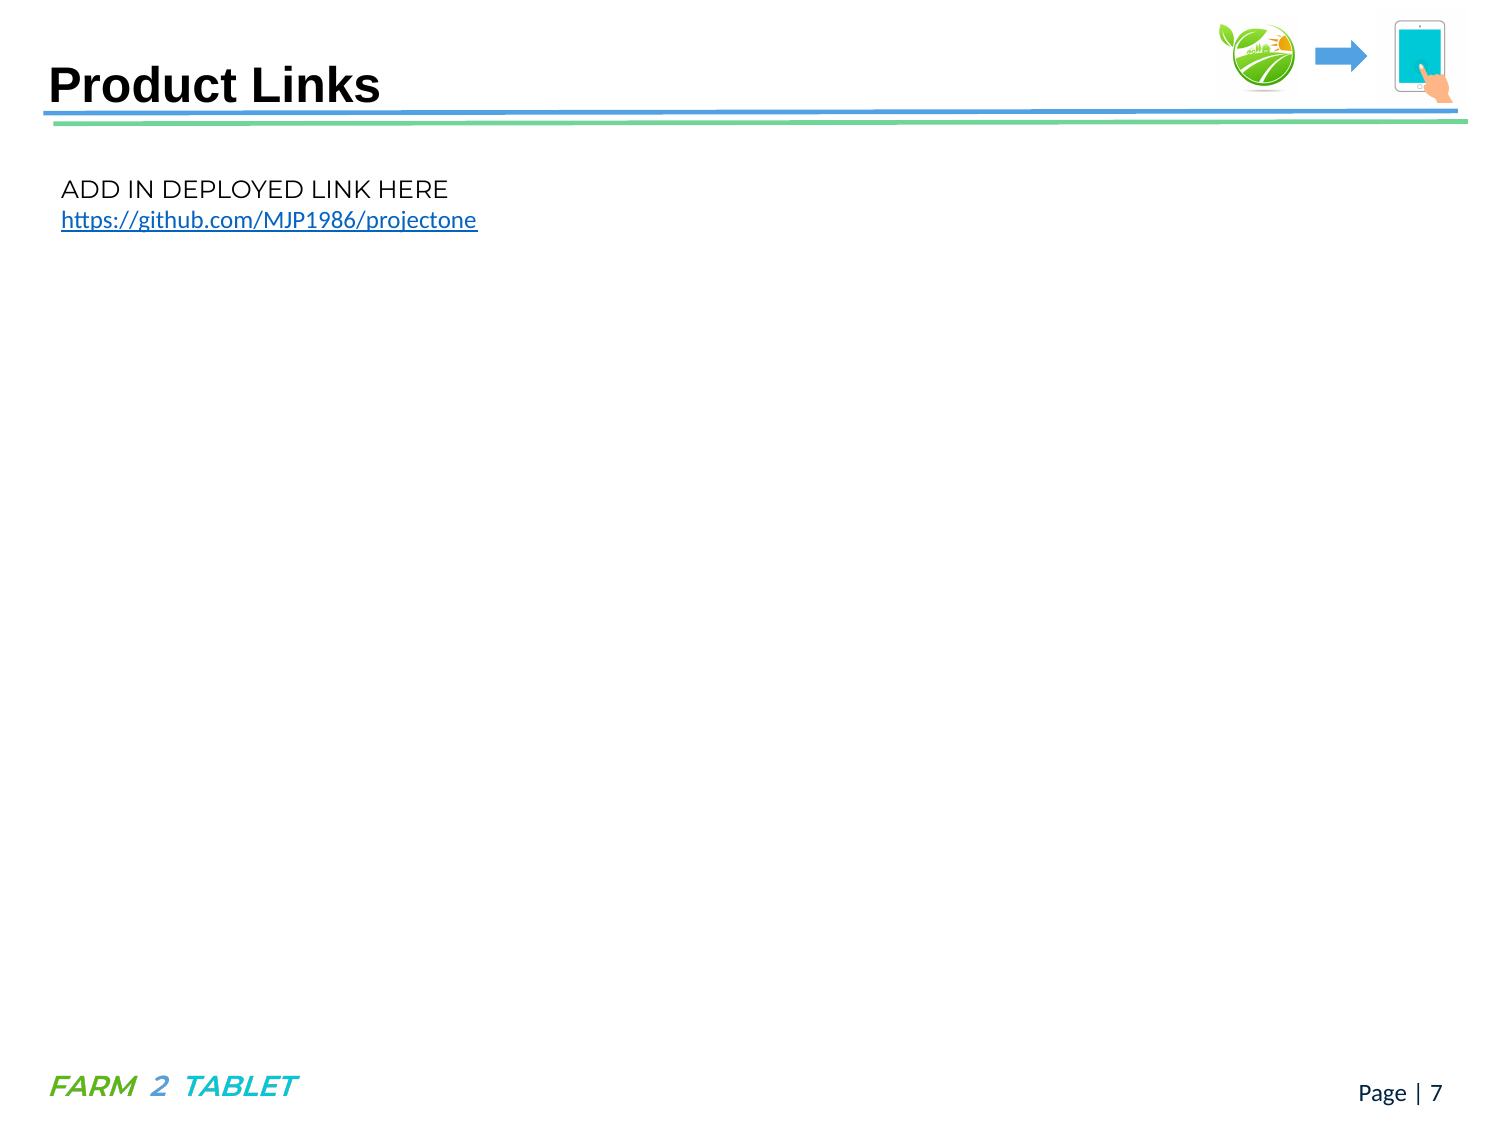

# Product Links
ADD IN DEPLOYED LINK HERE
https://github.com/MJP1986/projectone
Page | 7